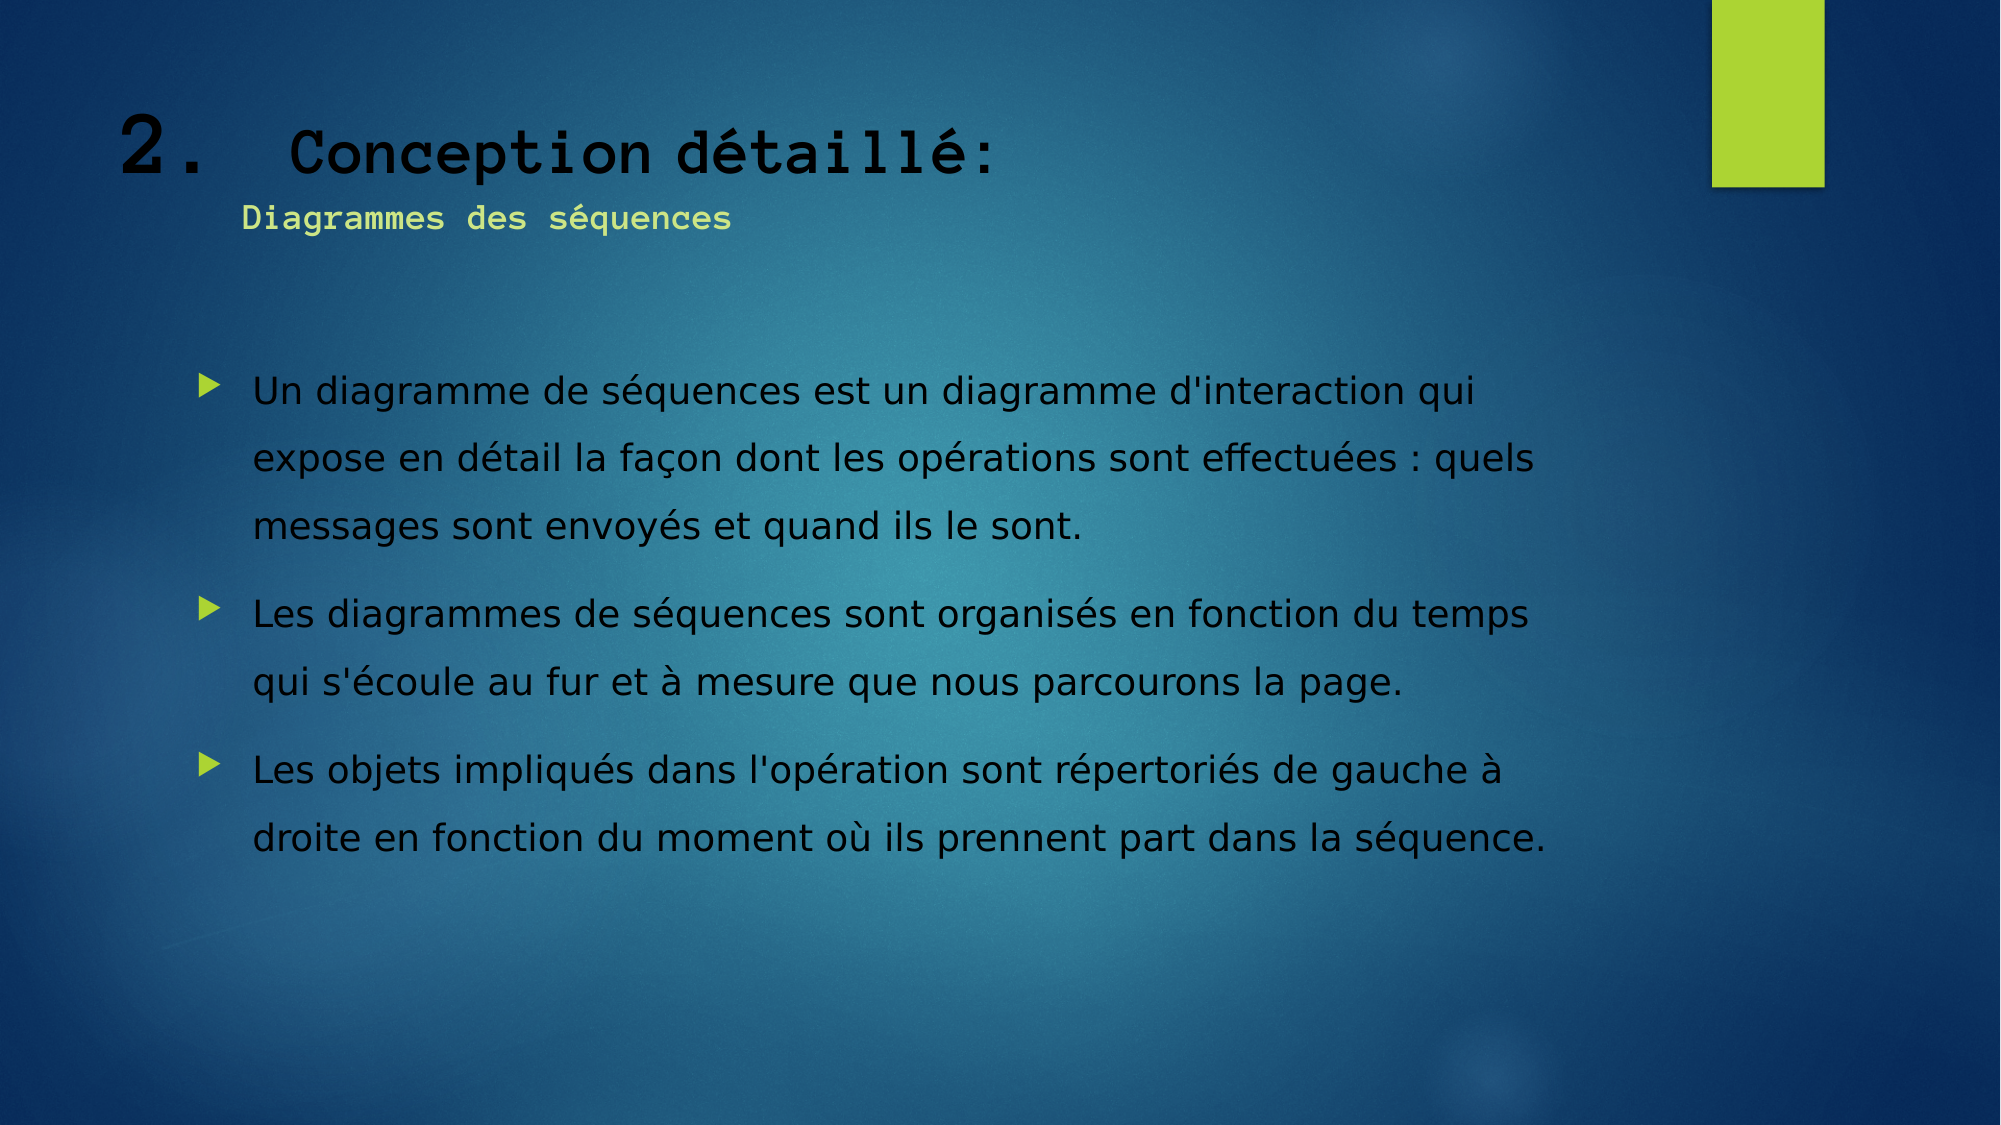

# Conception détaillé: Diagrammes des séquences
Un diagramme de séquences est un diagramme d'interaction qui expose en détail la façon dont les opérations sont effectuées : quels messages sont envoyés et quand ils le sont.
Les diagrammes de séquences sont organisés en fonction du temps qui s'écoule au fur et à mesure que nous parcourons la page.
Les objets impliqués dans l'opération sont répertoriés de gauche à droite en fonction du moment où ils prennent part dans la séquence.